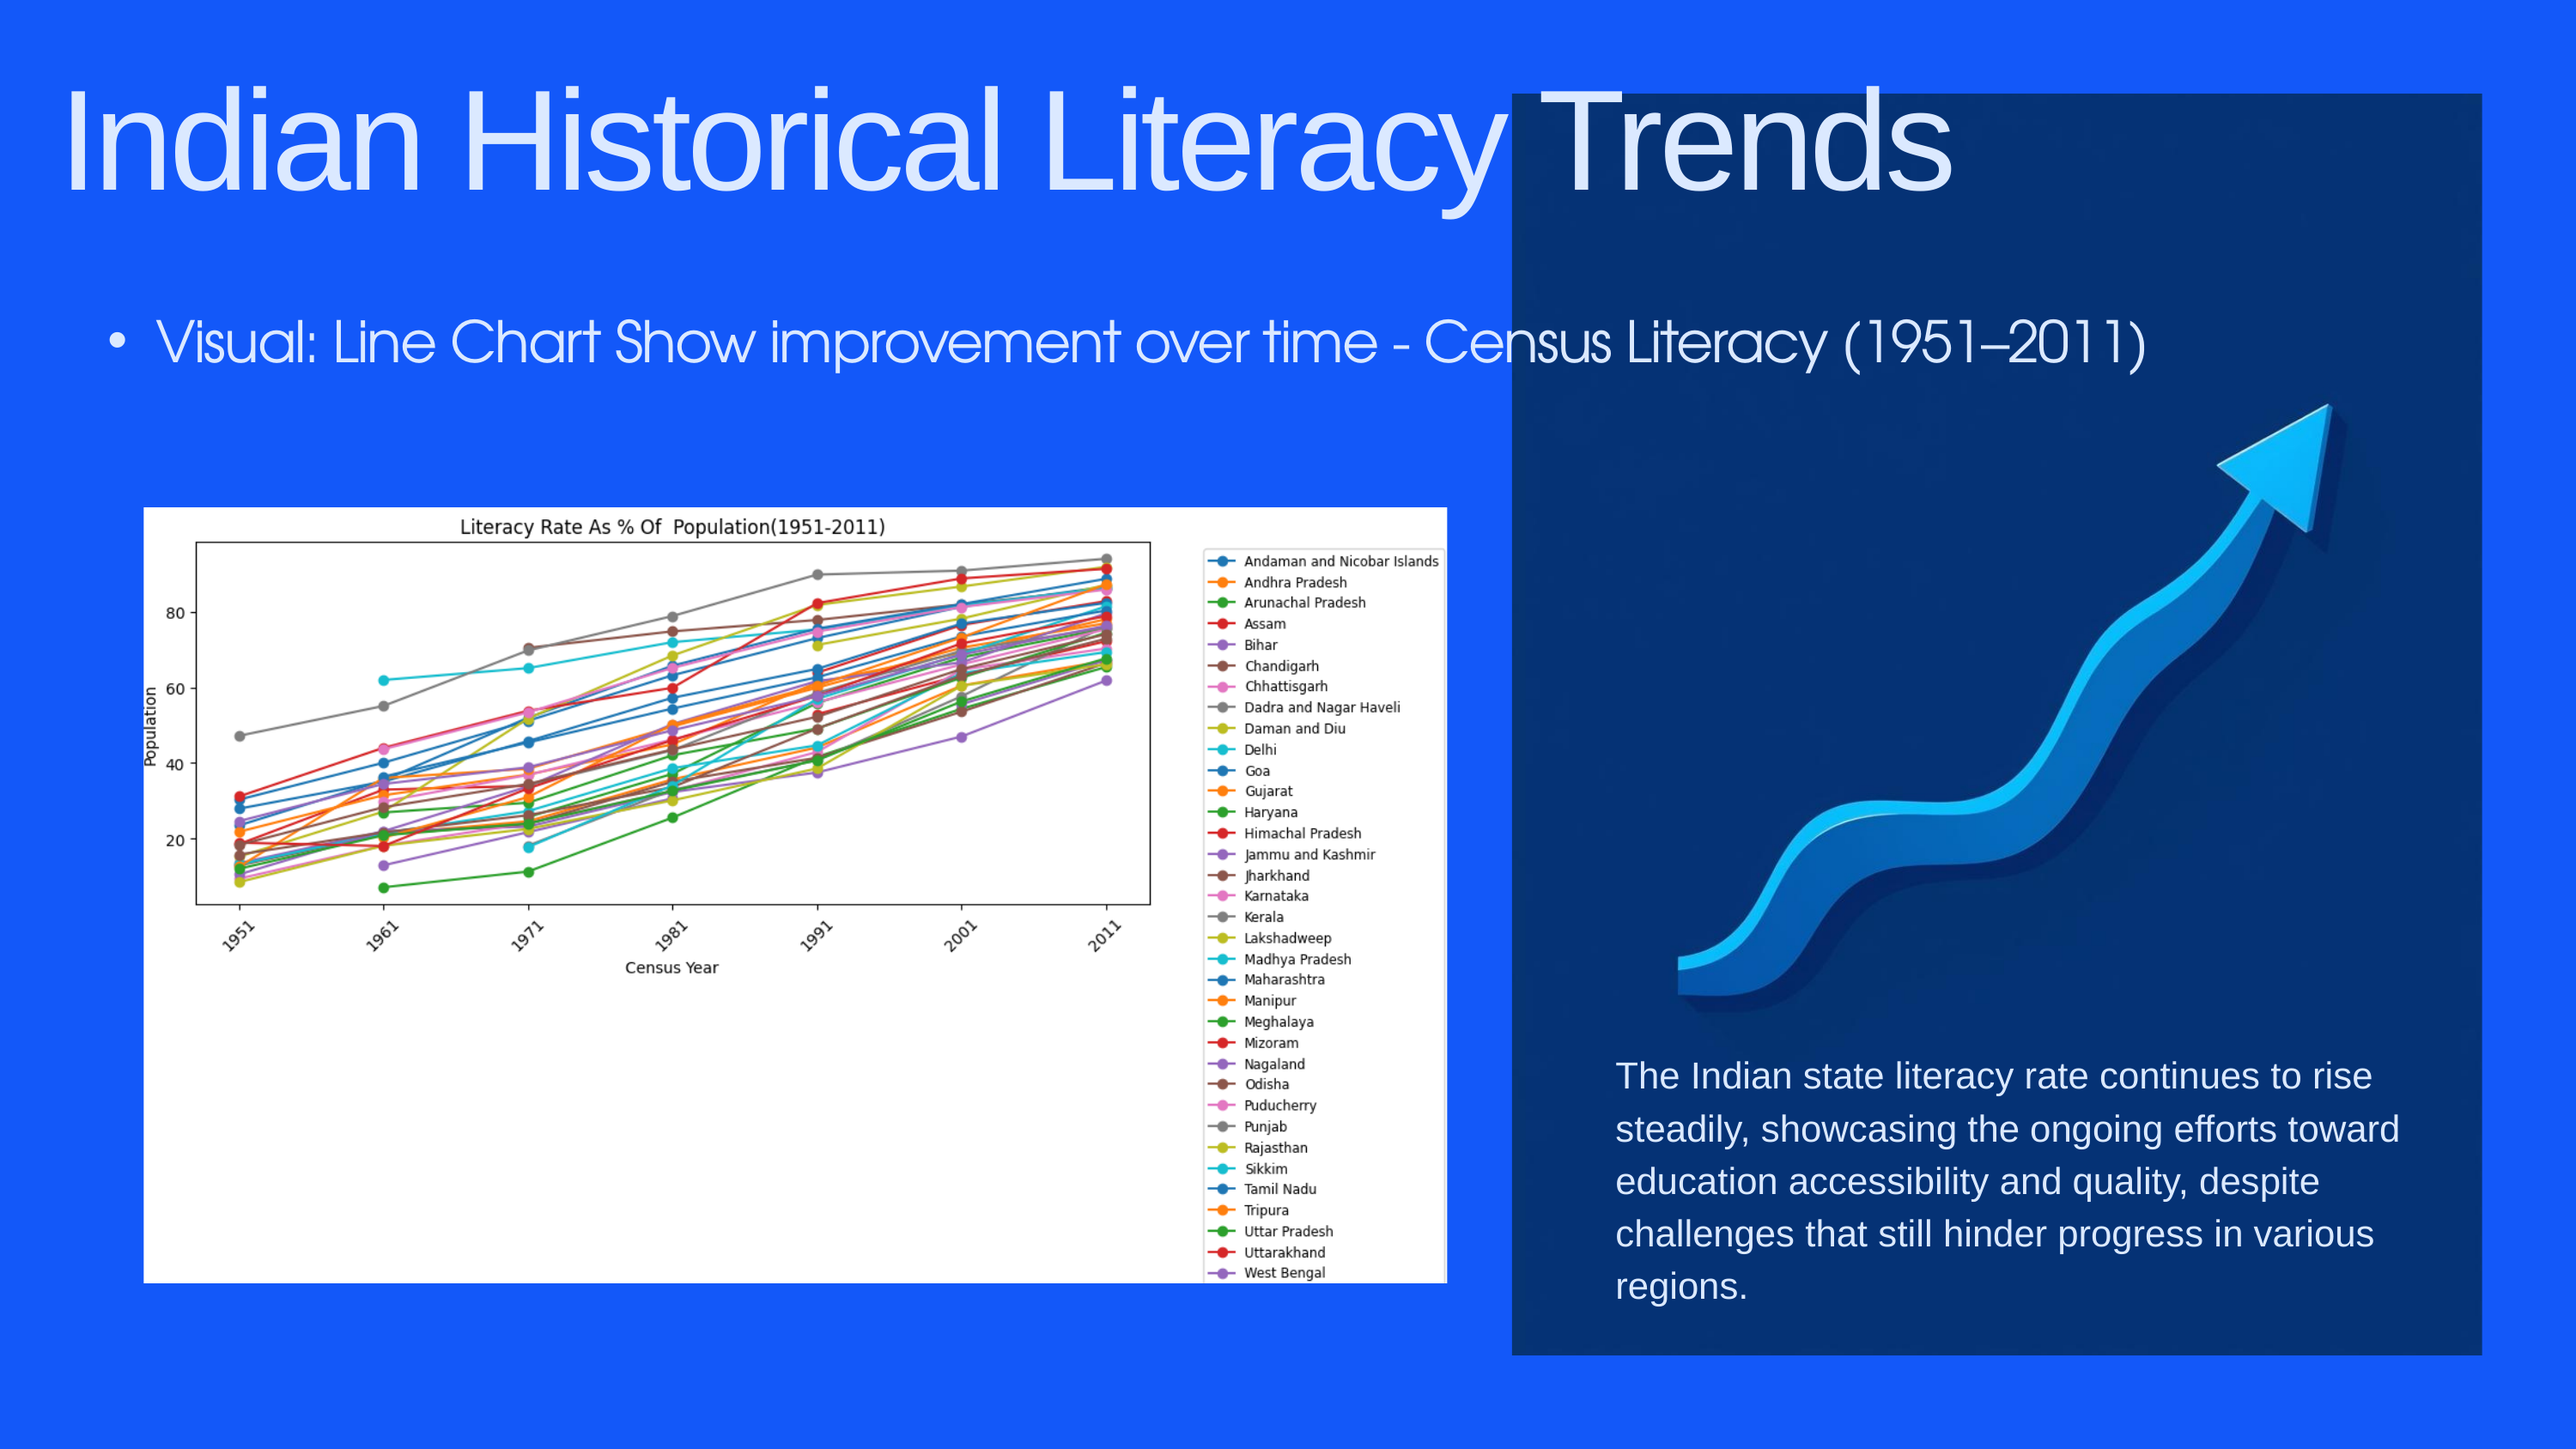

Indian Historical Literacy Trends
Visual: Line Chart Show improvement over time - Census Literacy (1951–2011)

The Indian state literacy rate continues to rise steadily, showcasing the ongoing efforts toward education accessibility and quality, despite challenges that still hinder progress in various regions.